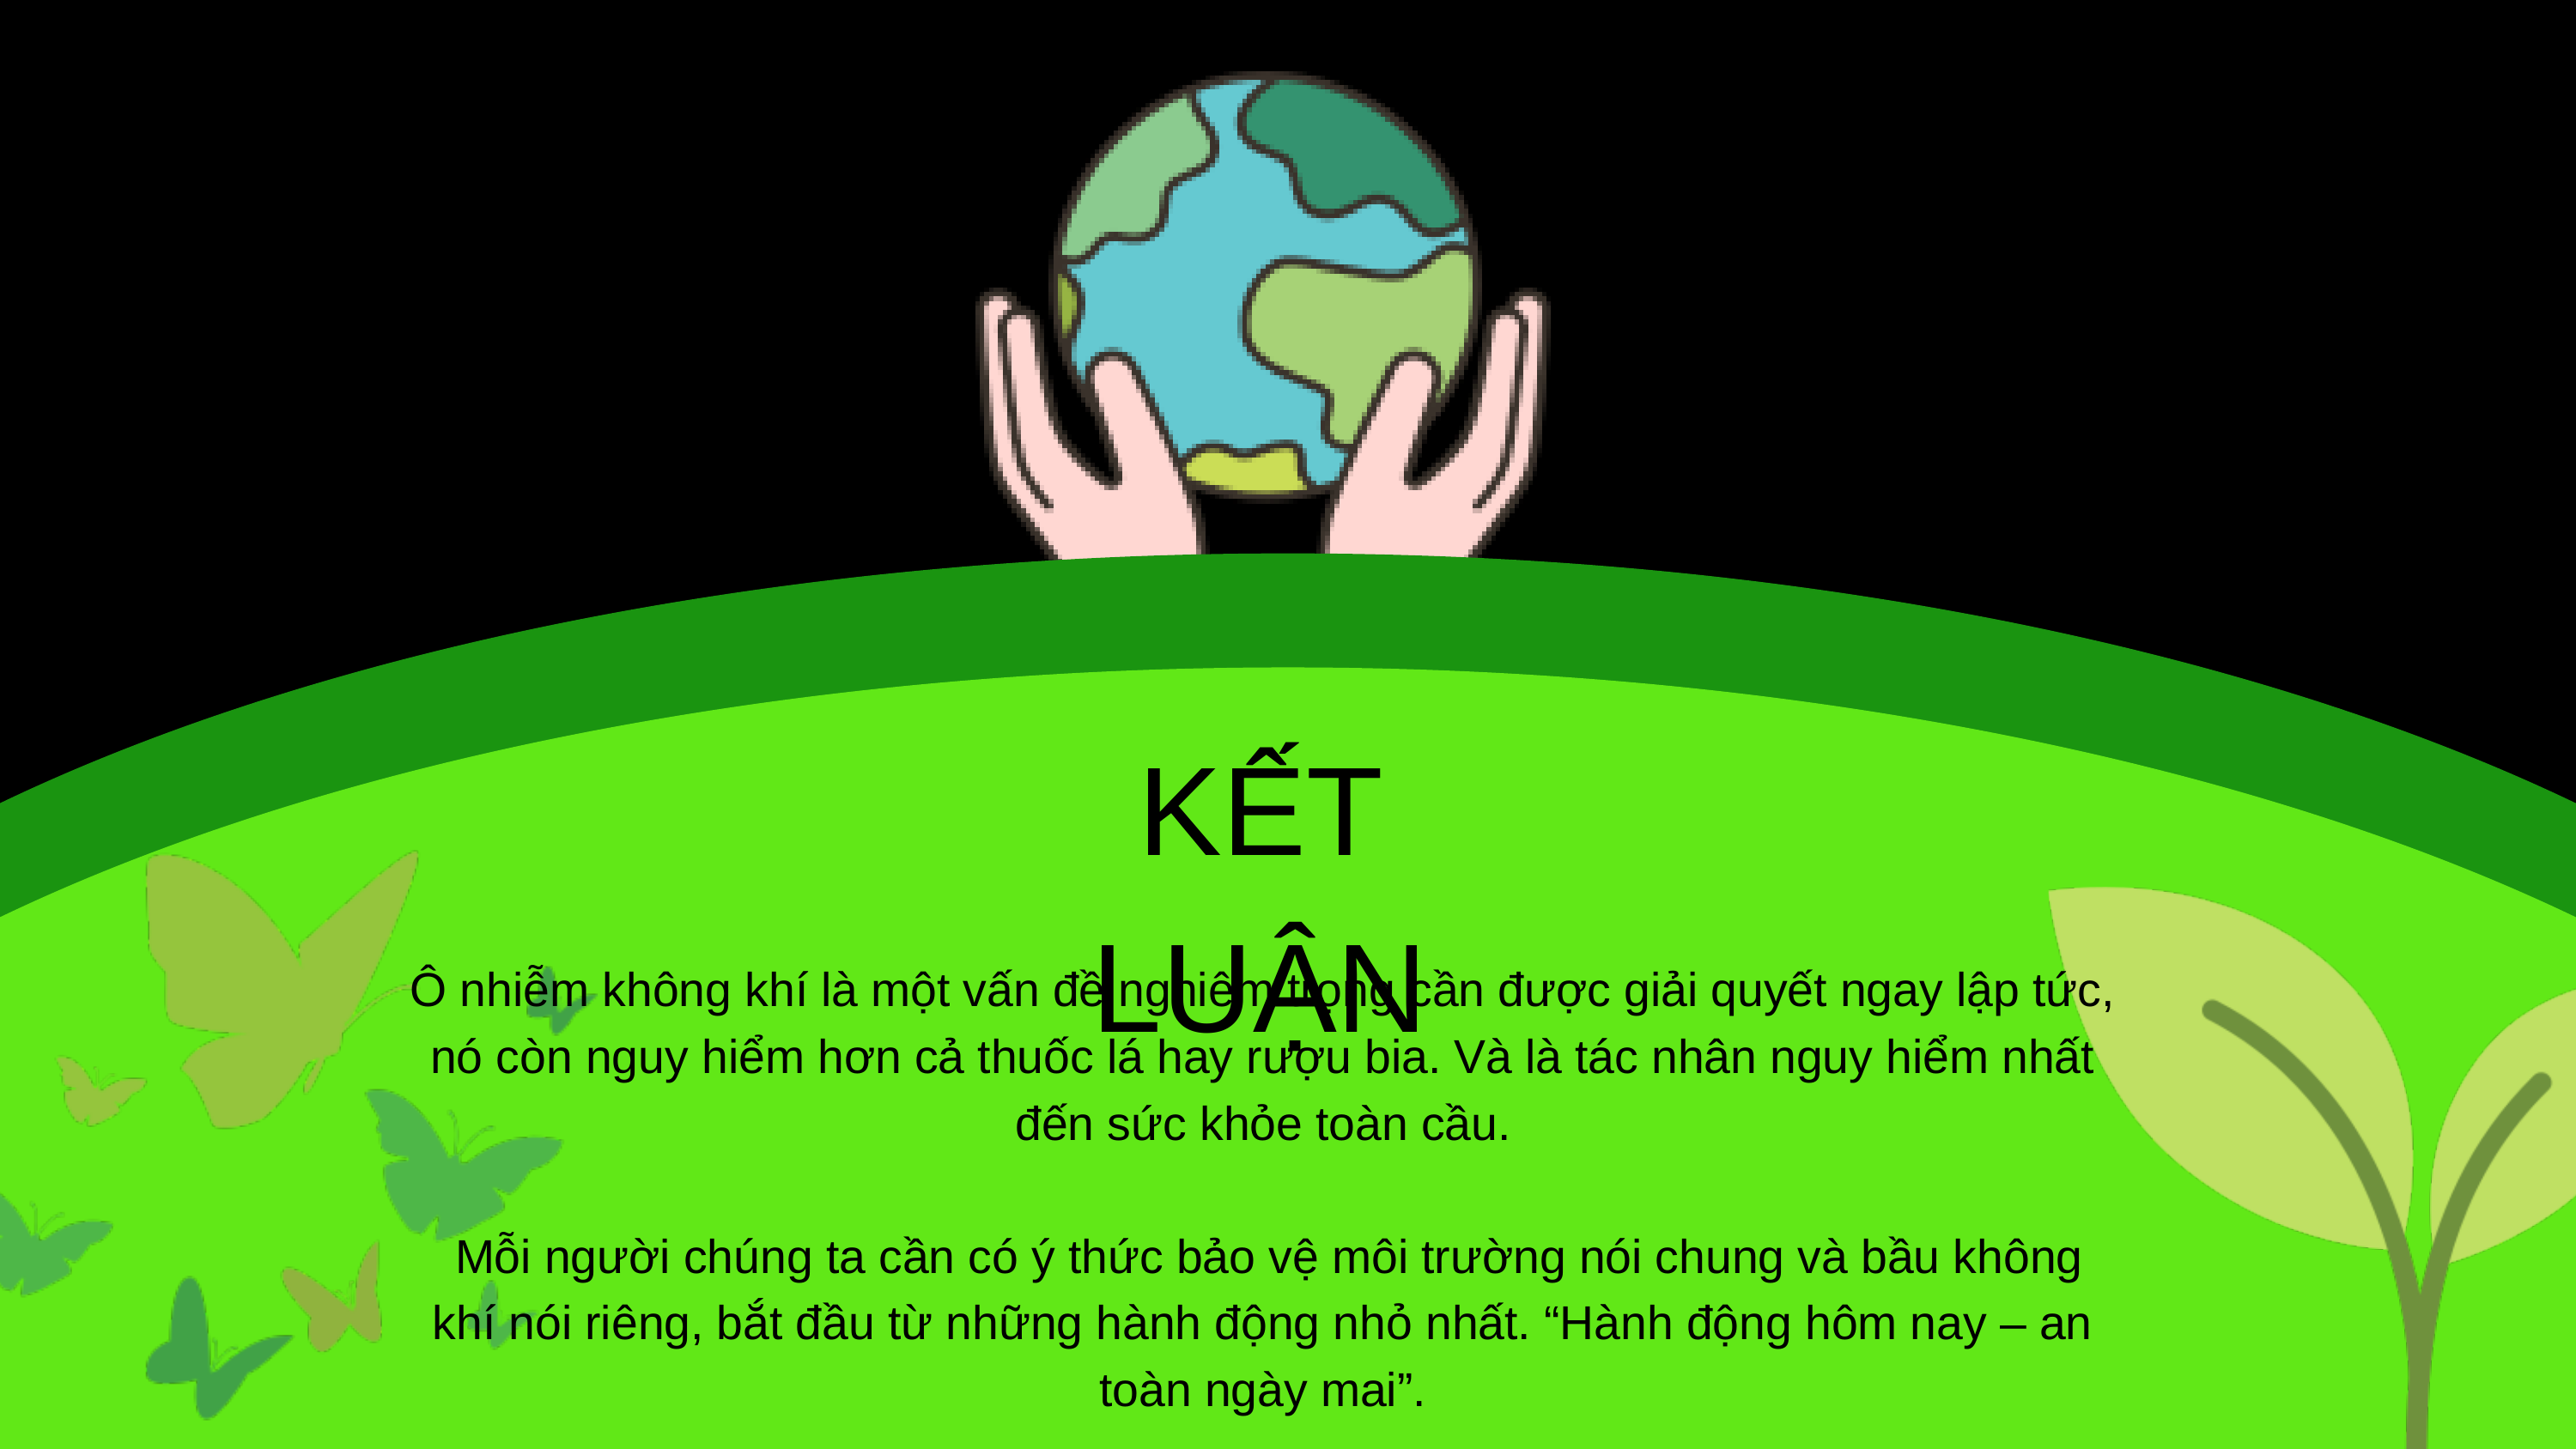

KẾT LUẬN

Ô nhiễm không khí là một vấn đề nghiêm trọng cần được giải quyết ngay lập tức, nó còn nguy hiểm hơn cả thuốc lá hay rượu bia. Và là tác nhân nguy hiểm nhất đến sức khỏe toàn cầu.

 Mỗi người chúng ta cần có ý thức bảo vệ môi trường nói chung và bầu không khí nói riêng, bắt đầu từ những hành động nhỏ nhất. “Hành động hôm nay – an toàn ngày mai”.